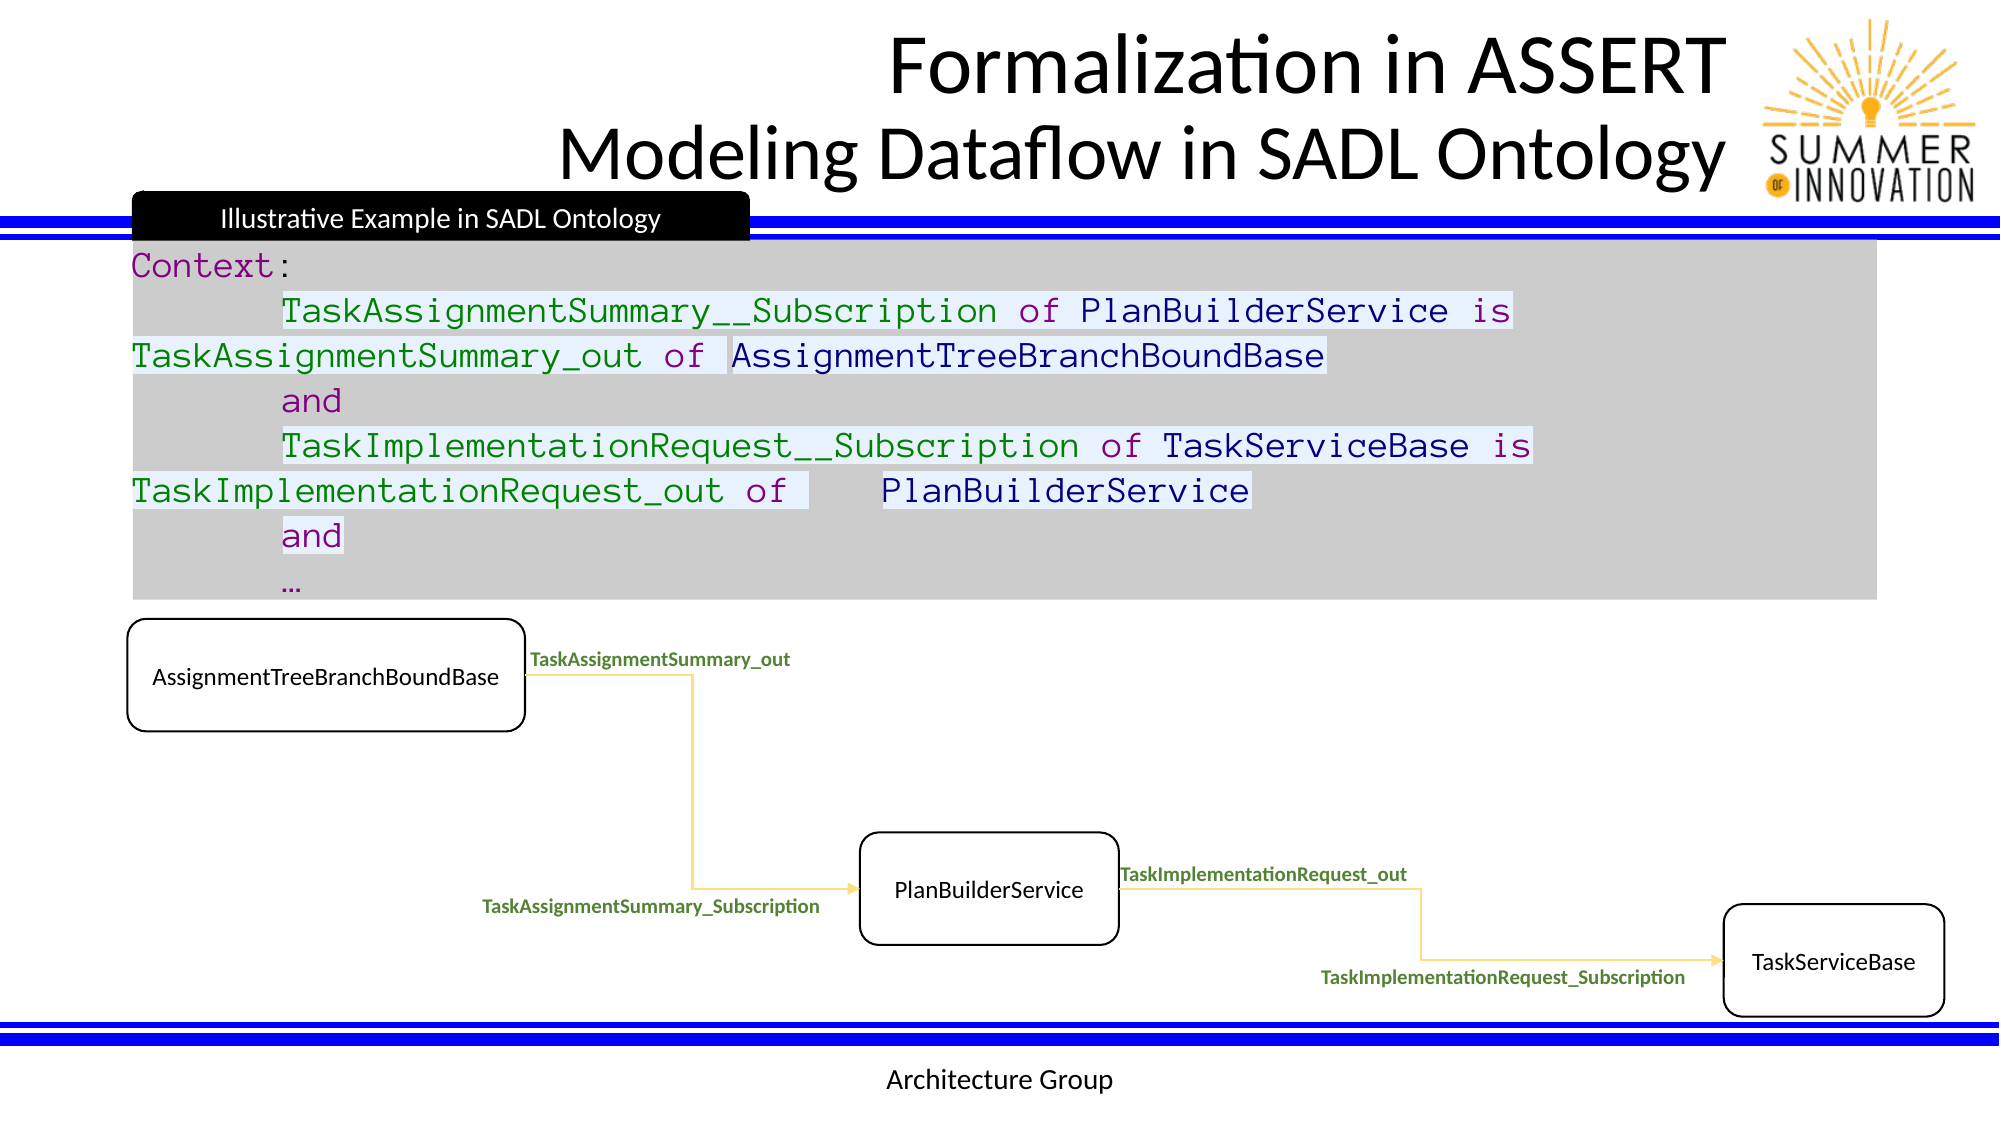

# Formalization in ASSERT Modeling Dataflow in SADL Ontology
Illustrative Example in SADL Ontology
Context:
	TaskAssignmentSummary__Subscription of PlanBuilderService is TaskAssignmentSummary_out of 	AssignmentTreeBranchBoundBase
	and
	TaskImplementationRequest__Subscription of TaskServiceBase is TaskImplementationRequest_out of 	PlanBuilderService
	and
	…
AssignmentTreeBranchBoundBase
TaskAssignmentSummary_out
PlanBuilderService
TaskImplementationRequest_out
TaskAssignmentSummary_Subscription
TaskServiceBase
TaskImplementationRequest_Subscription
Architecture Group